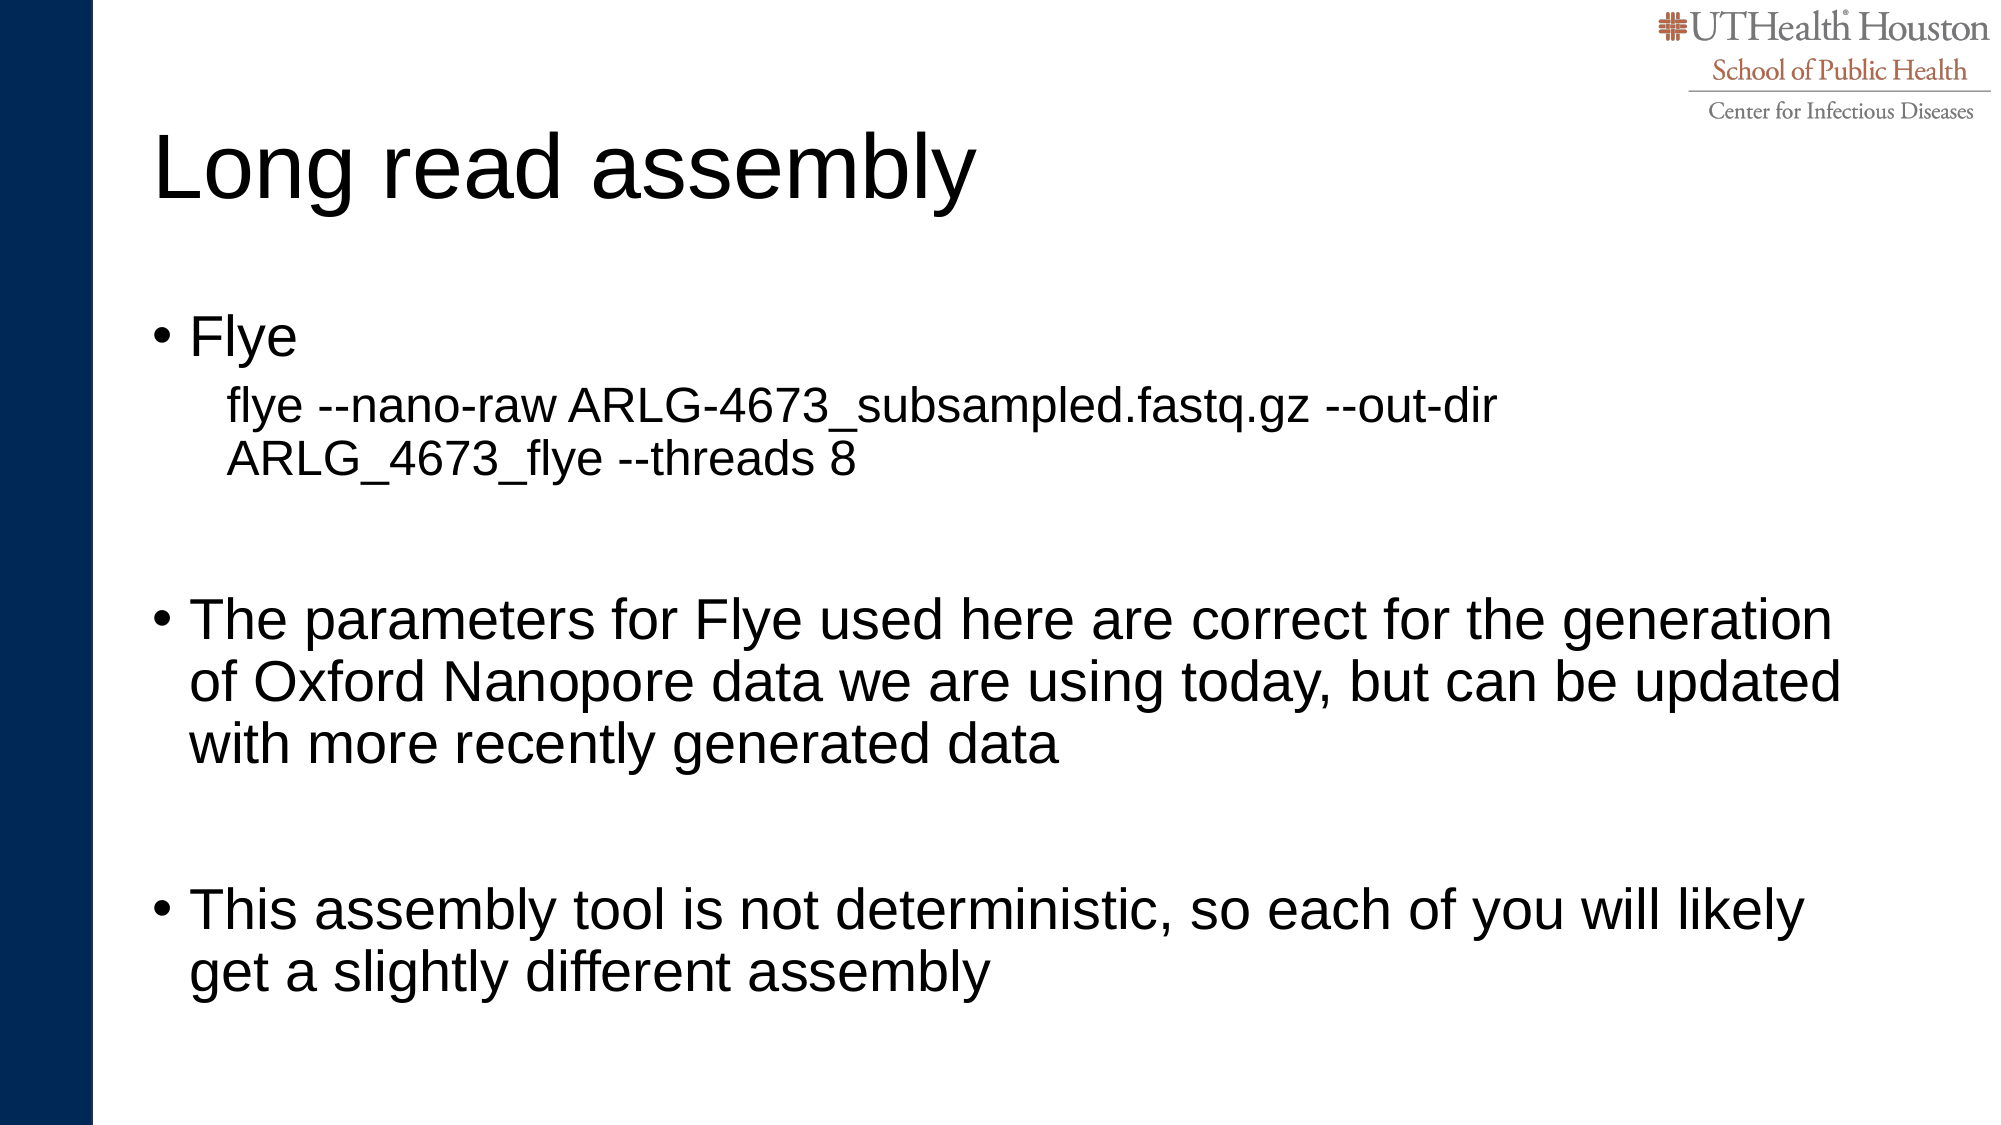

# Long read assembly
Flye
flye --nano-raw ARLG-4673_subsampled.fastq.gz --out-dir ARLG_4673_flye --threads 8

The parameters for Flye used here are correct for the generation of Oxford Nanopore data we are using today, but can be updated with more recently generated data

This assembly tool is not deterministic, so each of you will likely get a slightly different assembly